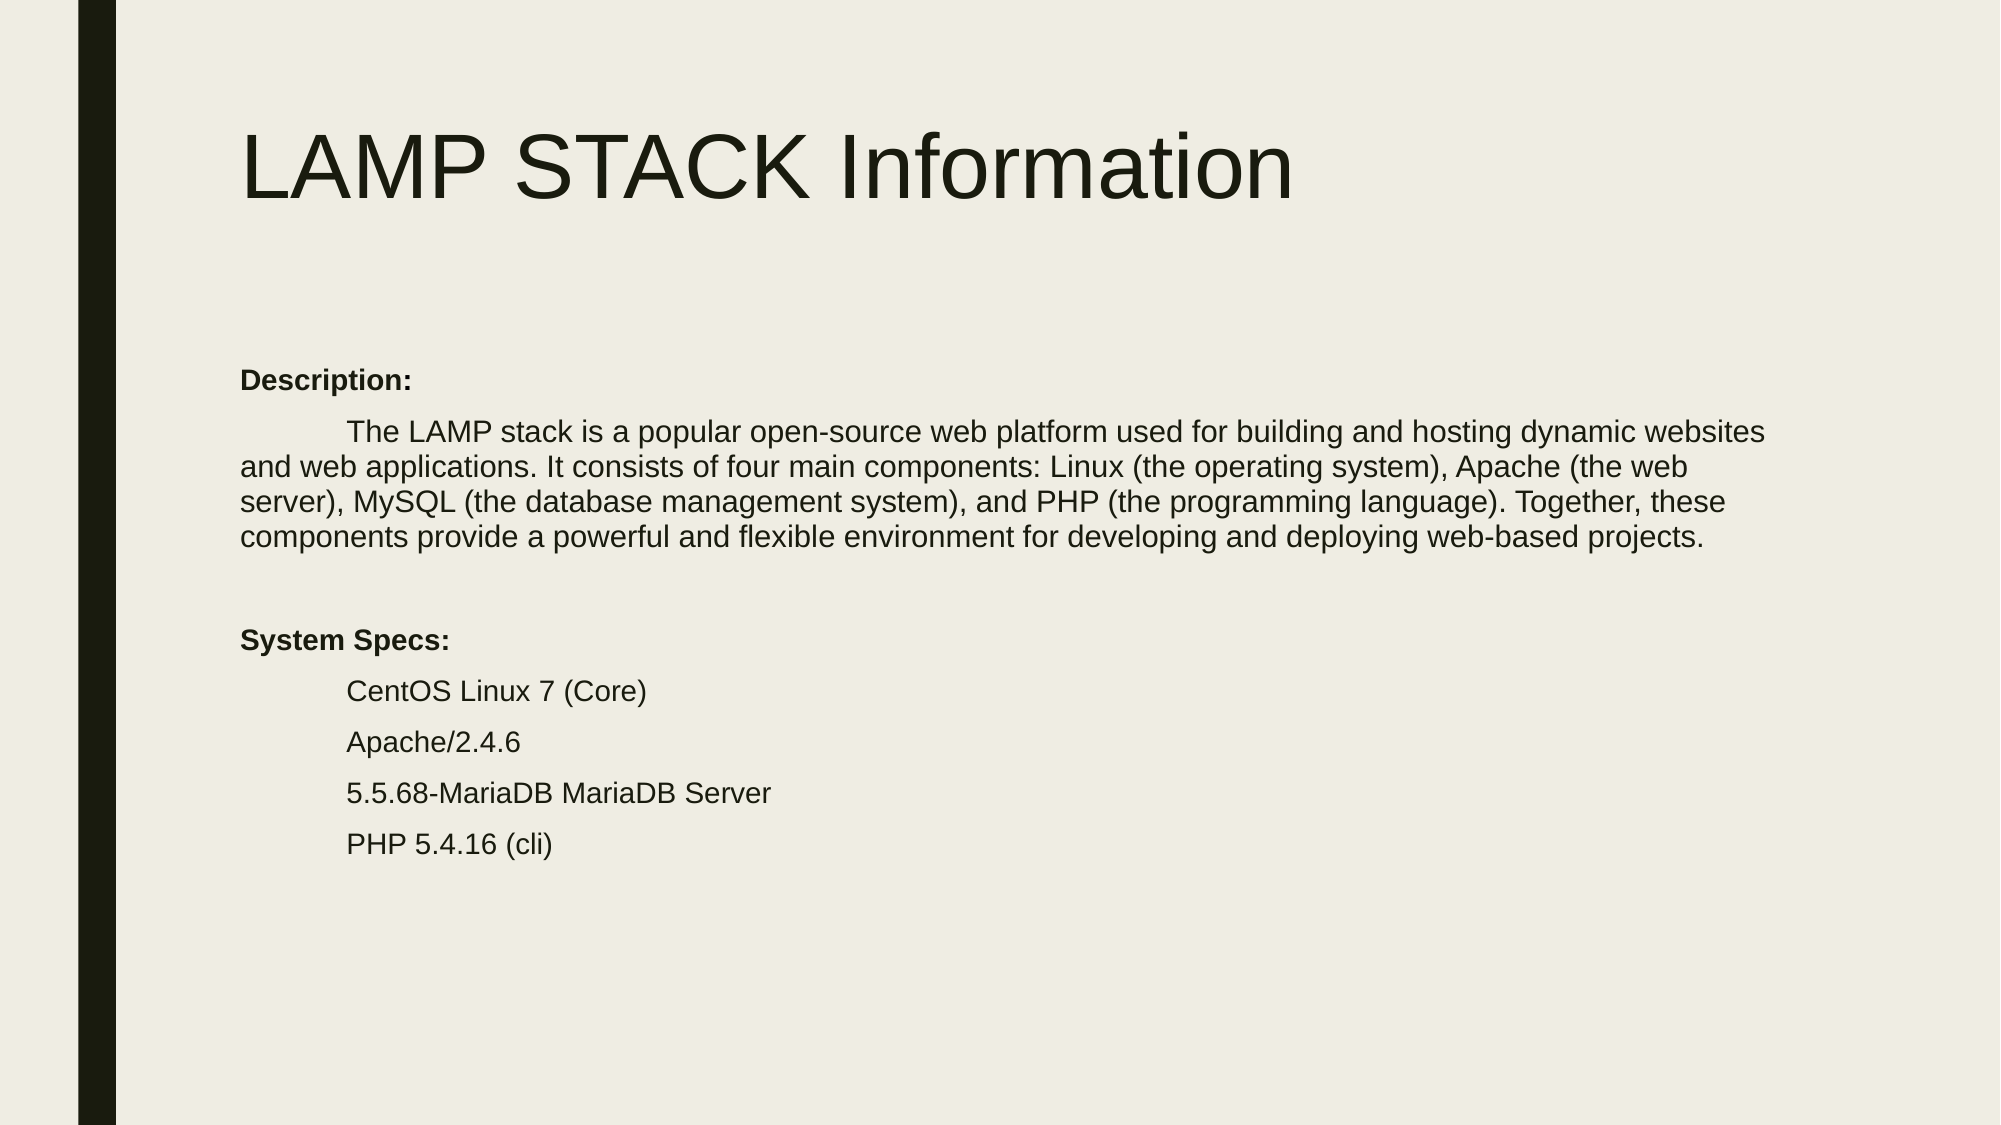

# LAMP STACK Information
Description:
	The LAMP stack is a popular open-source web platform used for building and hosting dynamic websites and web applications. It consists of four main components: Linux (the operating system), Apache (the web server), MySQL (the database management system), and PHP (the programming language). Together, these components provide a powerful and flexible environment for developing and deploying web-based projects.

System Specs:
	CentOS Linux 7 (Core)
	Apache/2.4.6
	5.5.68-MariaDB MariaDB Server
	PHP 5.4.16 (cli)